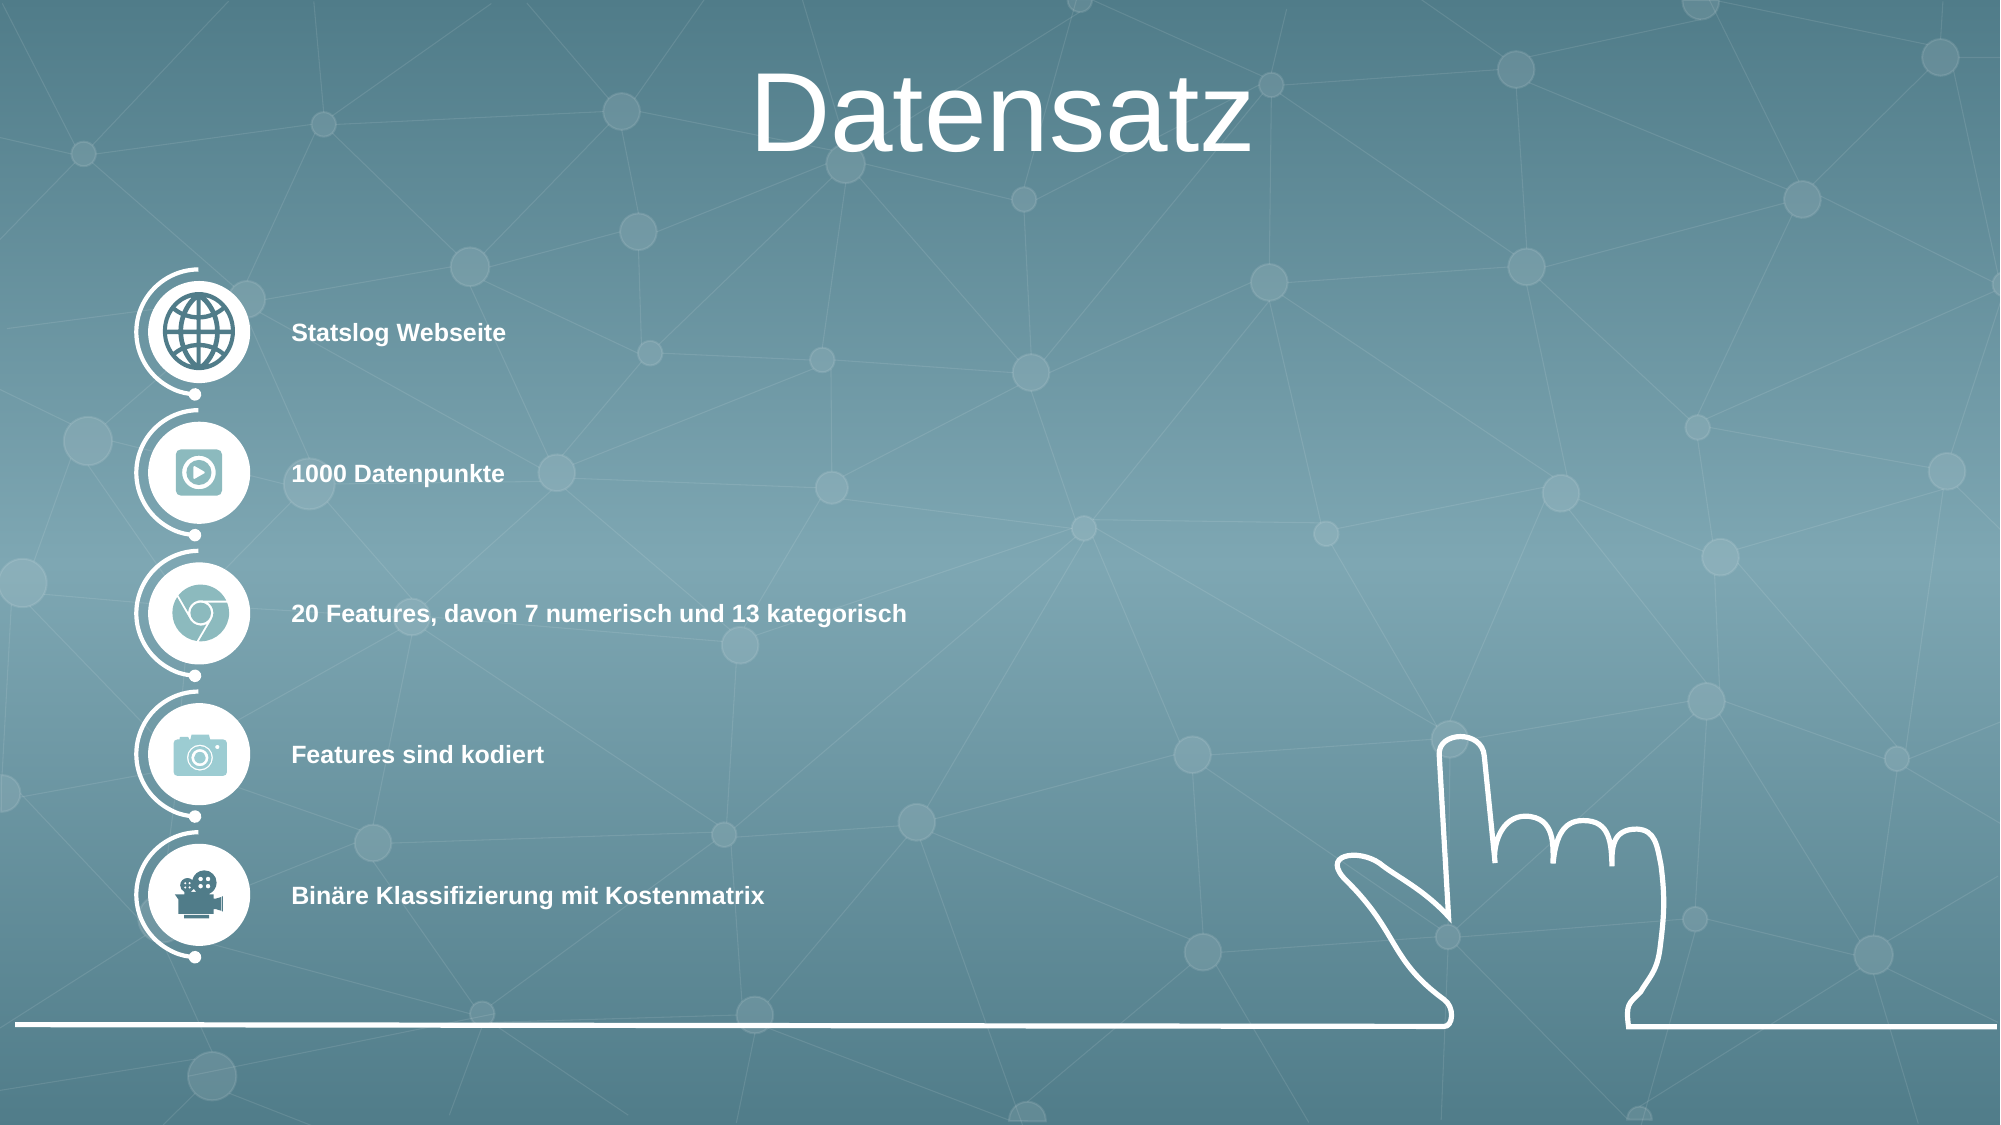

Datensatz

Statslog Webseite

1000 Datenpunkte

20 Features, davon 7 numerisch und 13 kategorisch

Features sind kodiert

Binäre Klassifizierung mit Kostenmatrix